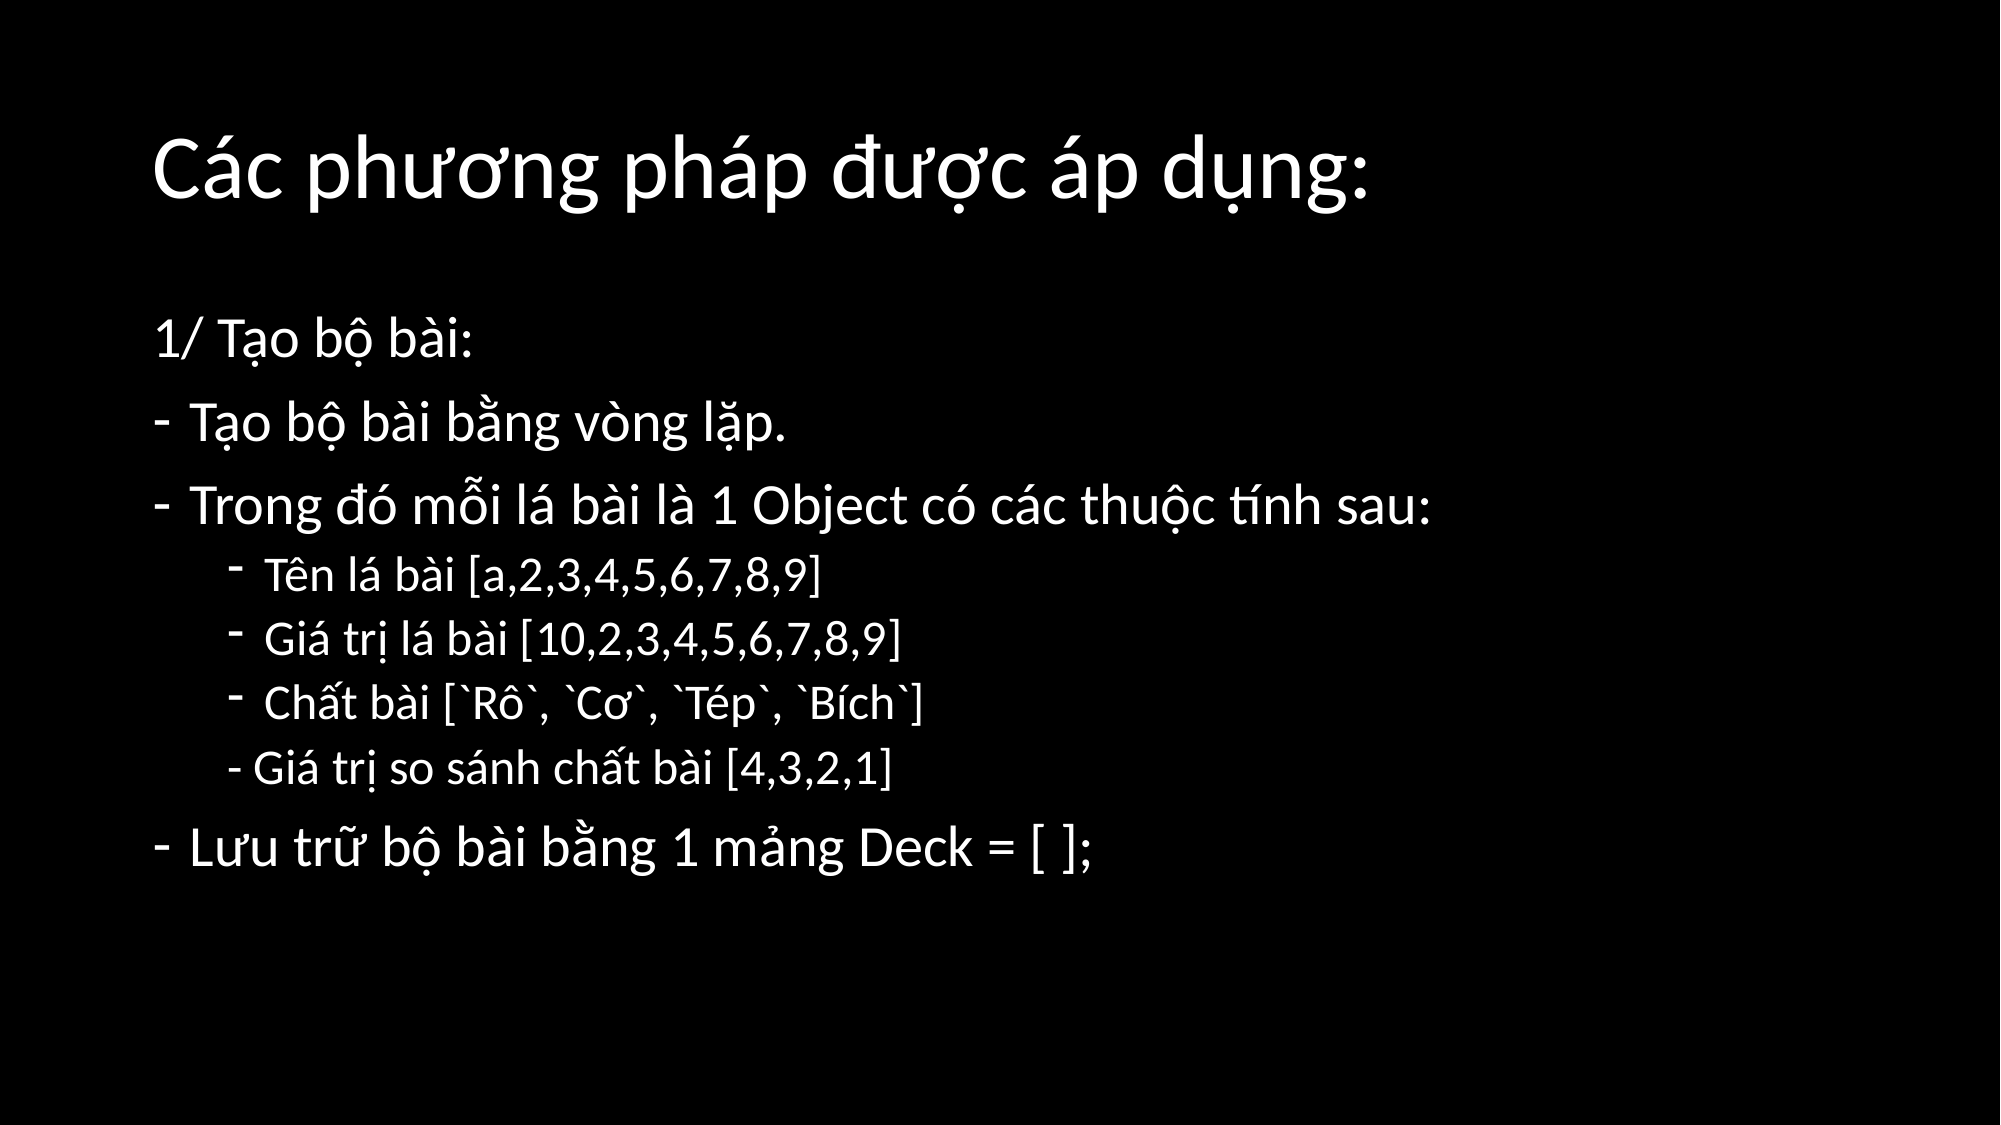

# Các phương pháp được áp dụng:
1/ Tạo bộ bài:
Tạo bộ bài bằng vòng lặp.
Trong đó mỗi lá bài là 1 Object có các thuộc tính sau:
Tên lá bài [a,2,3,4,5,6,7,8,9]
Giá trị lá bài [10,2,3,4,5,6,7,8,9]
Chất bài [`Rô`, `Cơ`, `Tép`, `Bích`]
- Giá trị so sánh chất bài [4,3,2,1]
Lưu trữ bộ bài bằng 1 mảng Deck = [ ];